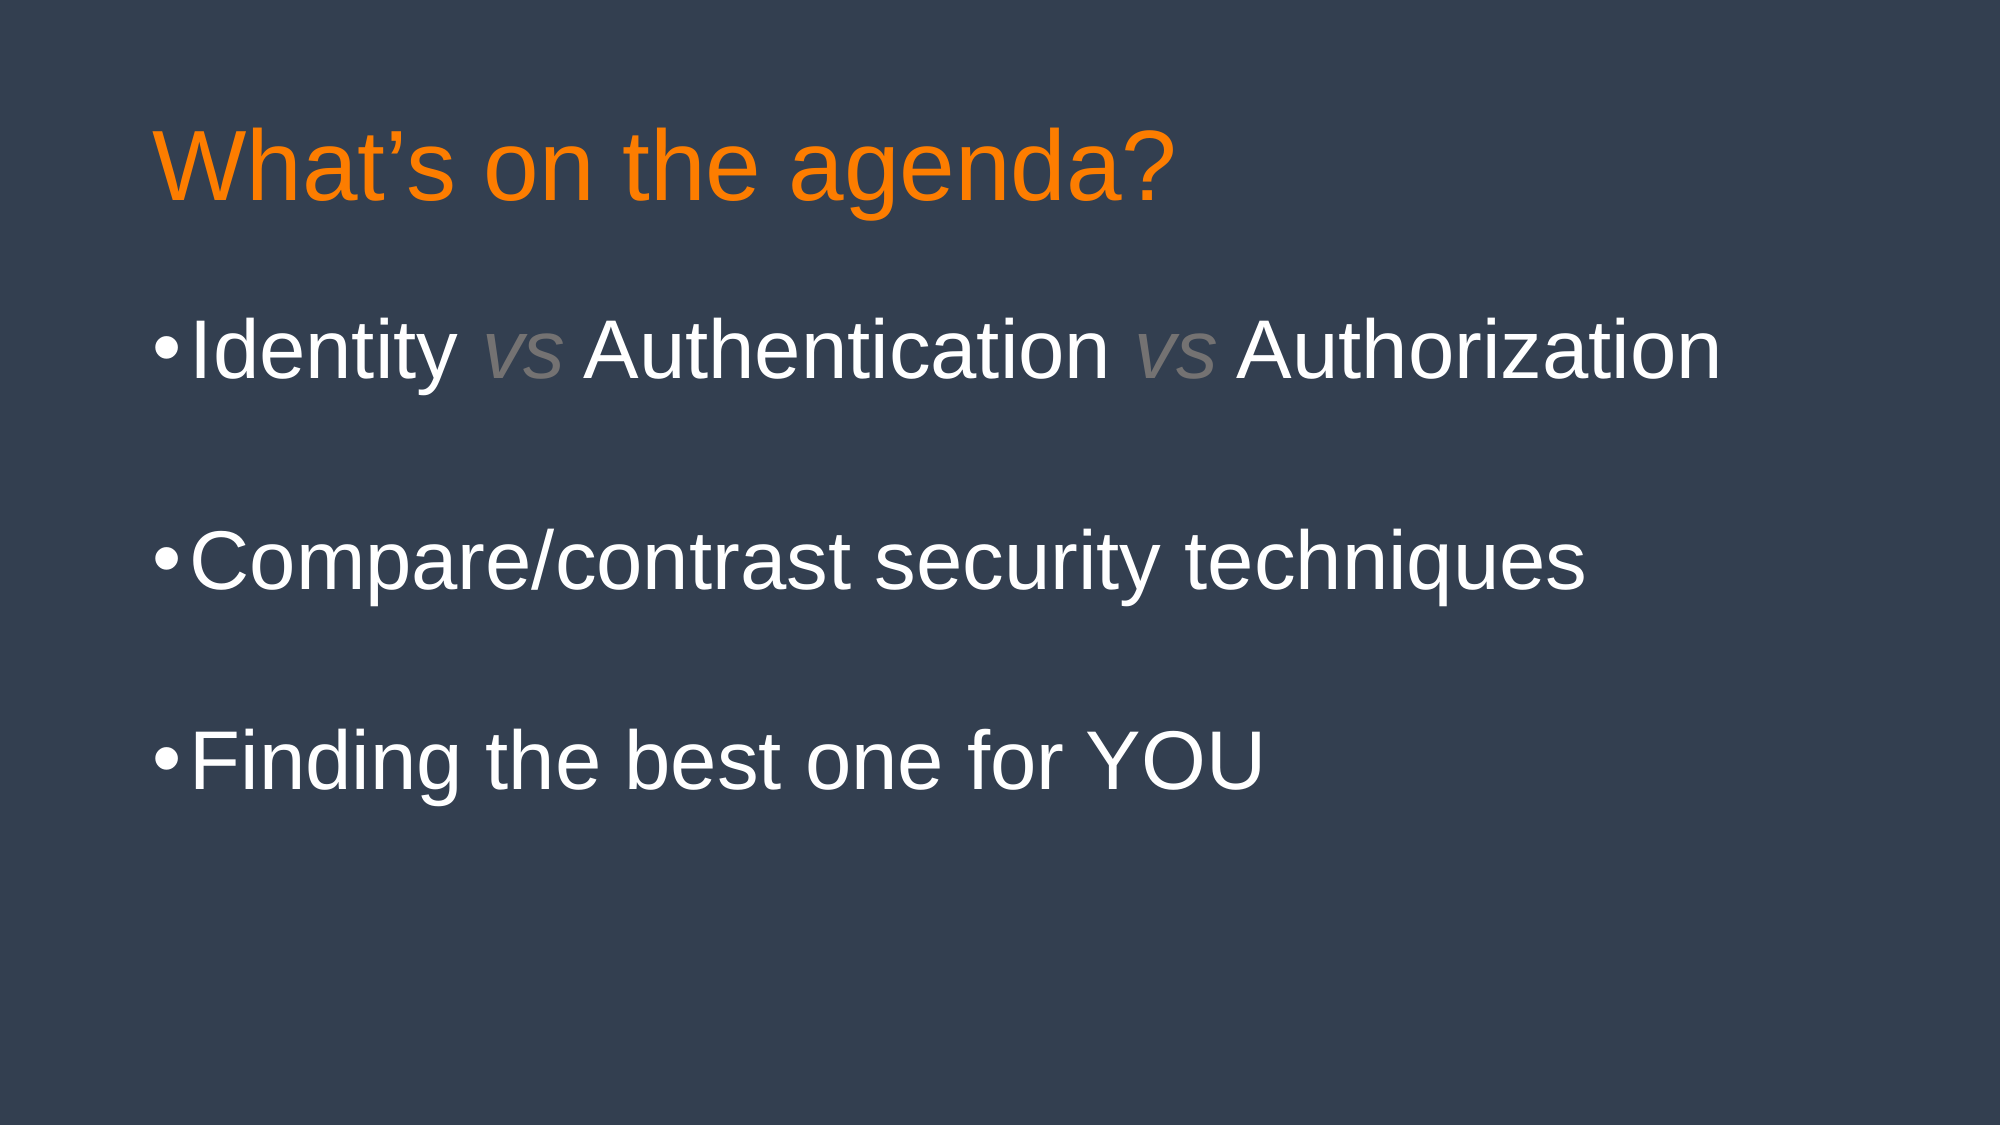

# What’s on the agenda?
Identity vs Authentication vs Authorization
Compare/contrast security techniques
Finding the best one for YOU